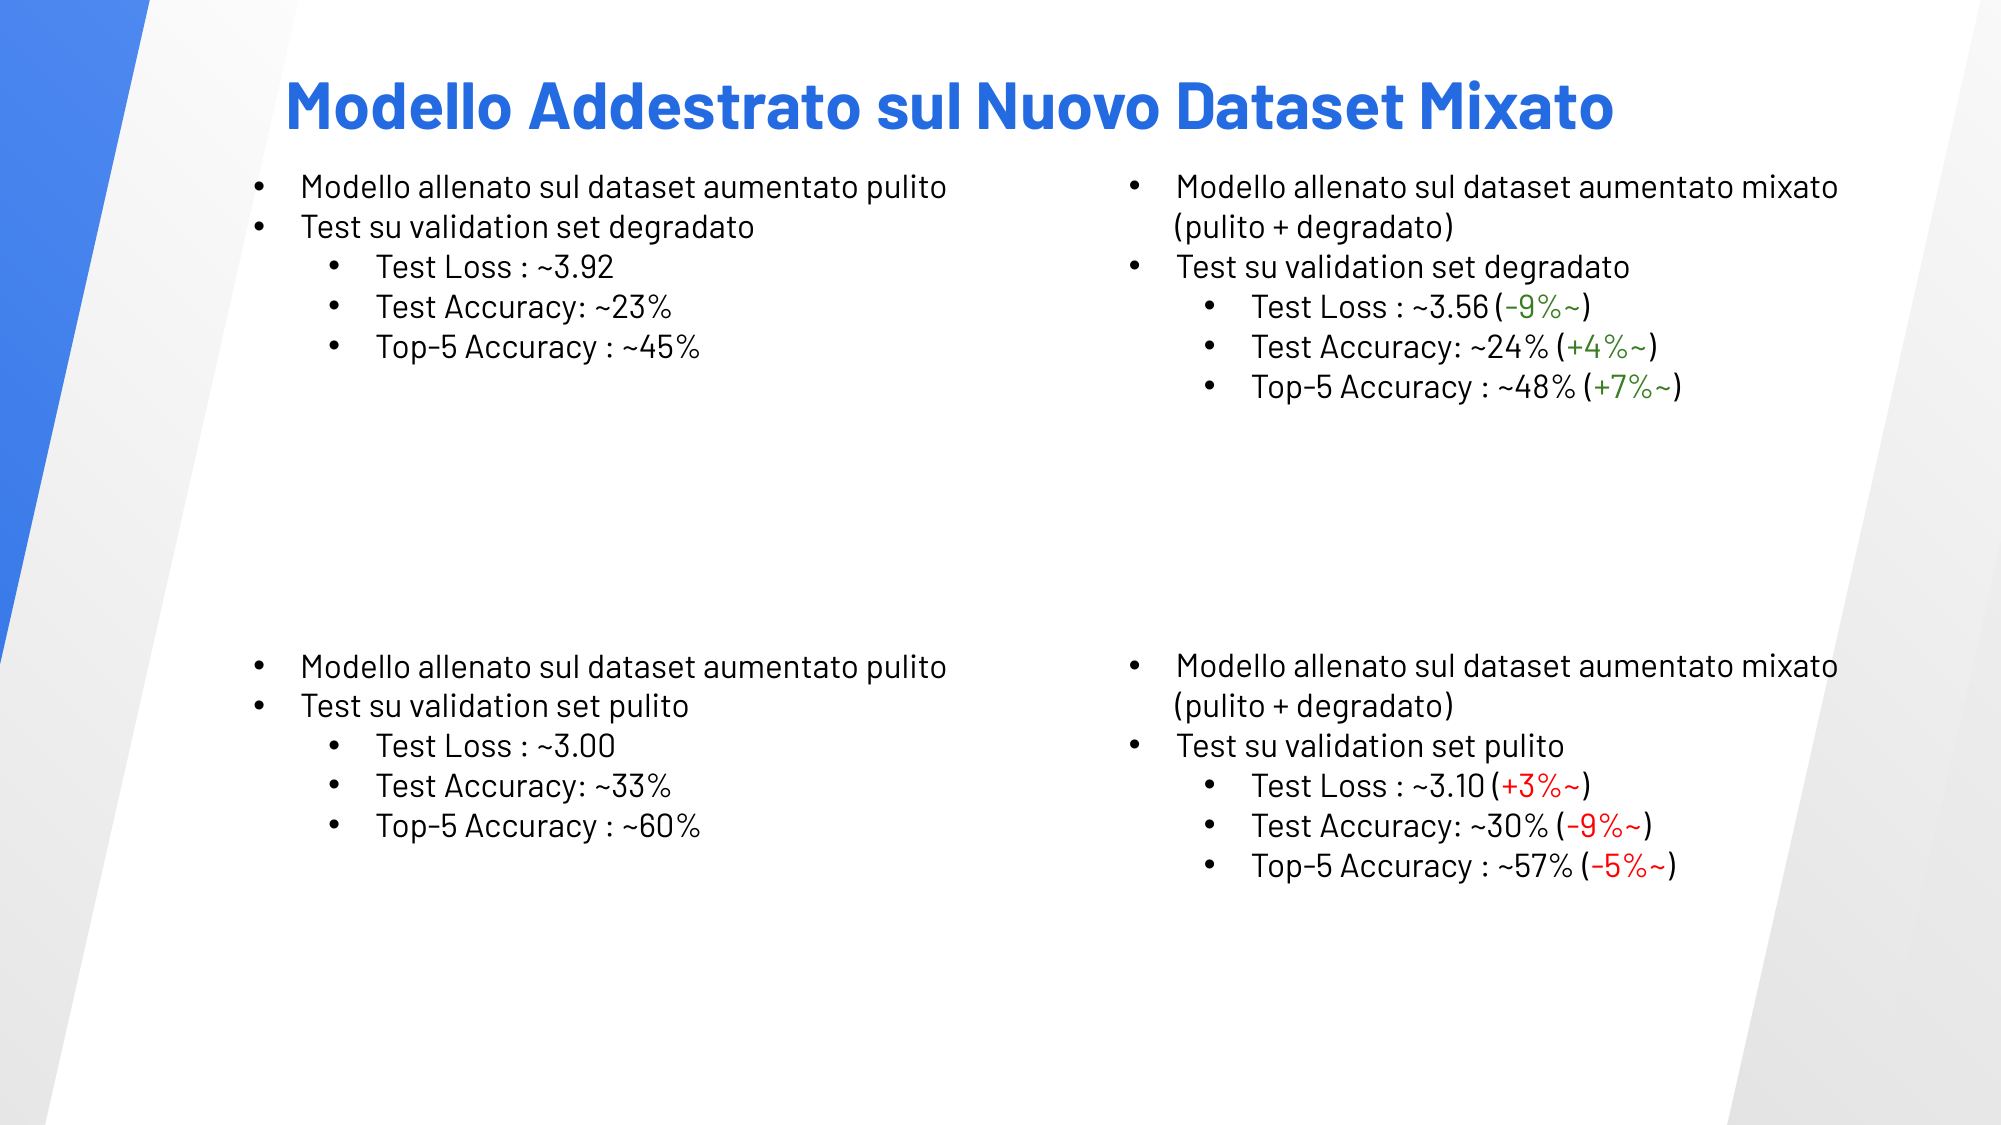

Modello Addestrato sul Nuovo Dataset Mixato
Modello allenato sul dataset aumentato pulito
Test su validation set degradato
Test Loss : ~3.92
Test Accuracy: ~23%
Top-5 Accuracy : ~45%

Modello allenato sul dataset aumentato pulito
Test su validation set pulito
Test Loss : ~3.00
Test Accuracy: ~33%
Top-5 Accuracy : ~60%

Modello allenato sul dataset aumentato mixato (pulito + degradato)
Test su validation set degradato
Test Loss : ~3.56 (-9%~)
Test Accuracy: ~24% (+4%~)
Top-5 Accuracy : ~48% (+7%~)

Modello allenato sul dataset aumentato mixato (pulito + degradato)
Test su validation set pulito
Test Loss : ~3.10 (+3%~)
Test Accuracy: ~30% (-9%~)
Top-5 Accuracy : ~57% (-5%~)